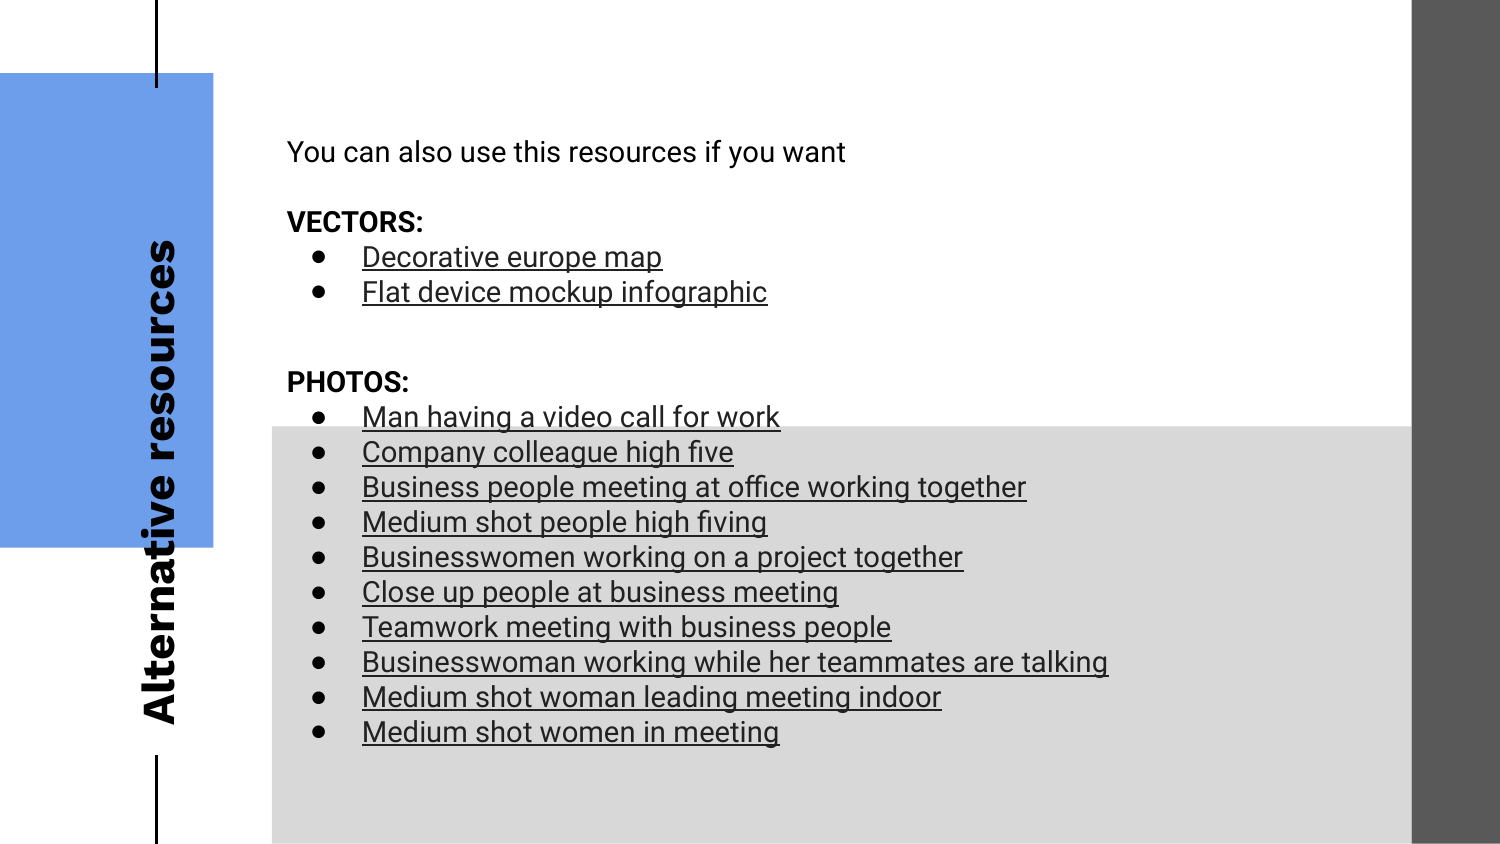

You can also use this resources if you want

VECTORS:
Decorative europe map
Flat device mockup infographic

PHOTOS:
Man having a video call for work
Company colleague high five
Business people meeting at office working together
Medium shot people high fiving
Businesswomen working on a project together
Close up people at business meeting
Teamwork meeting with business people
Businesswoman working while her teammates are talking
Medium shot woman leading meeting indoor
Medium shot women in meeting
# Alternative resources